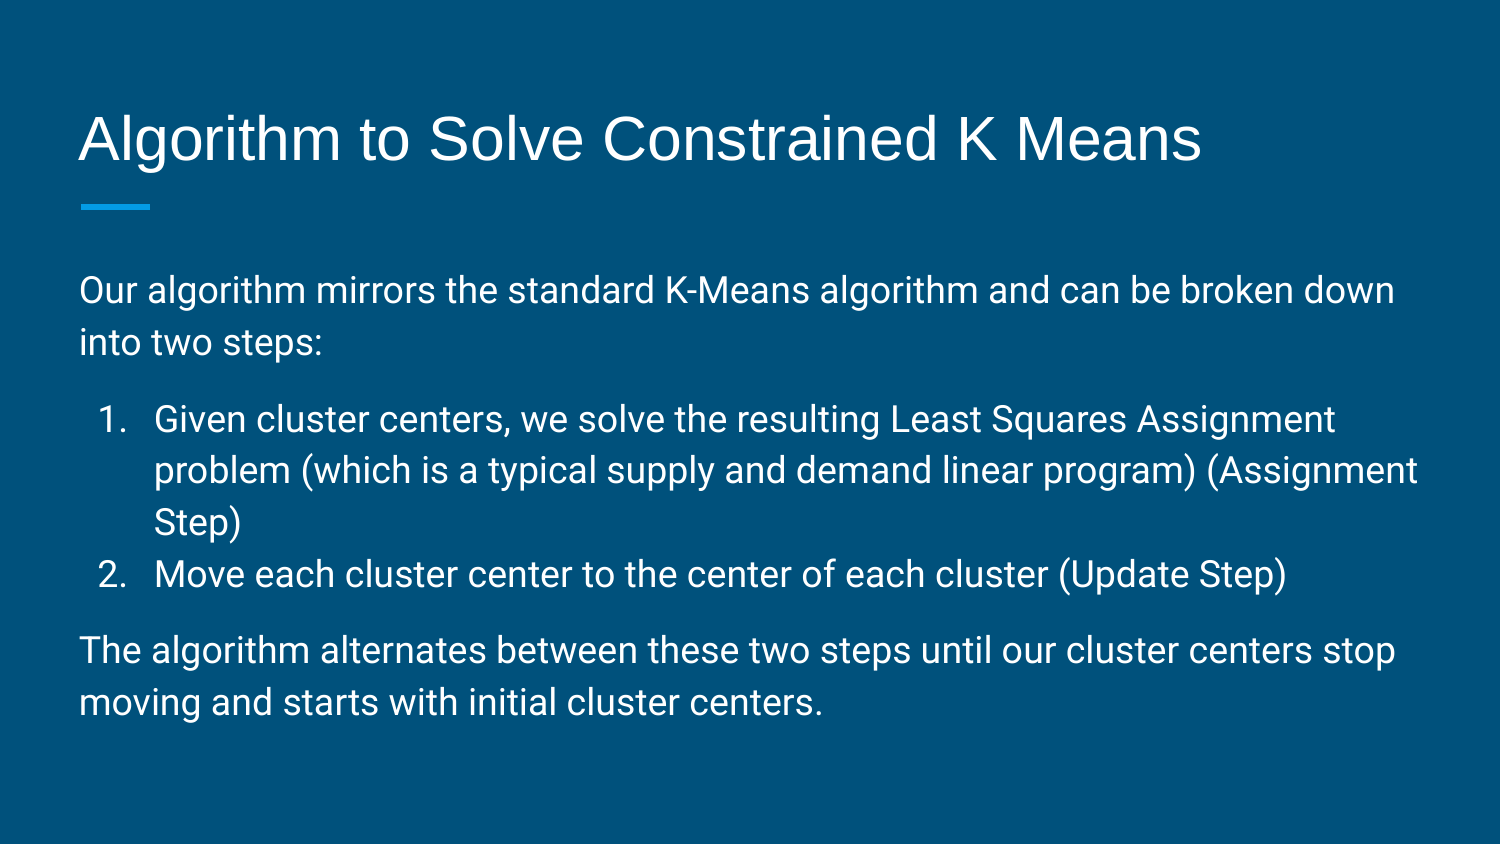

# Algorithm to Solve Constrained K Means
Our algorithm mirrors the standard K-Means algorithm and can be broken down into two steps:
Given cluster centers, we solve the resulting Least Squares Assignment problem (which is a typical supply and demand linear program) (Assignment Step)
Move each cluster center to the center of each cluster (Update Step)
The algorithm alternates between these two steps until our cluster centers stop moving and starts with initial cluster centers.